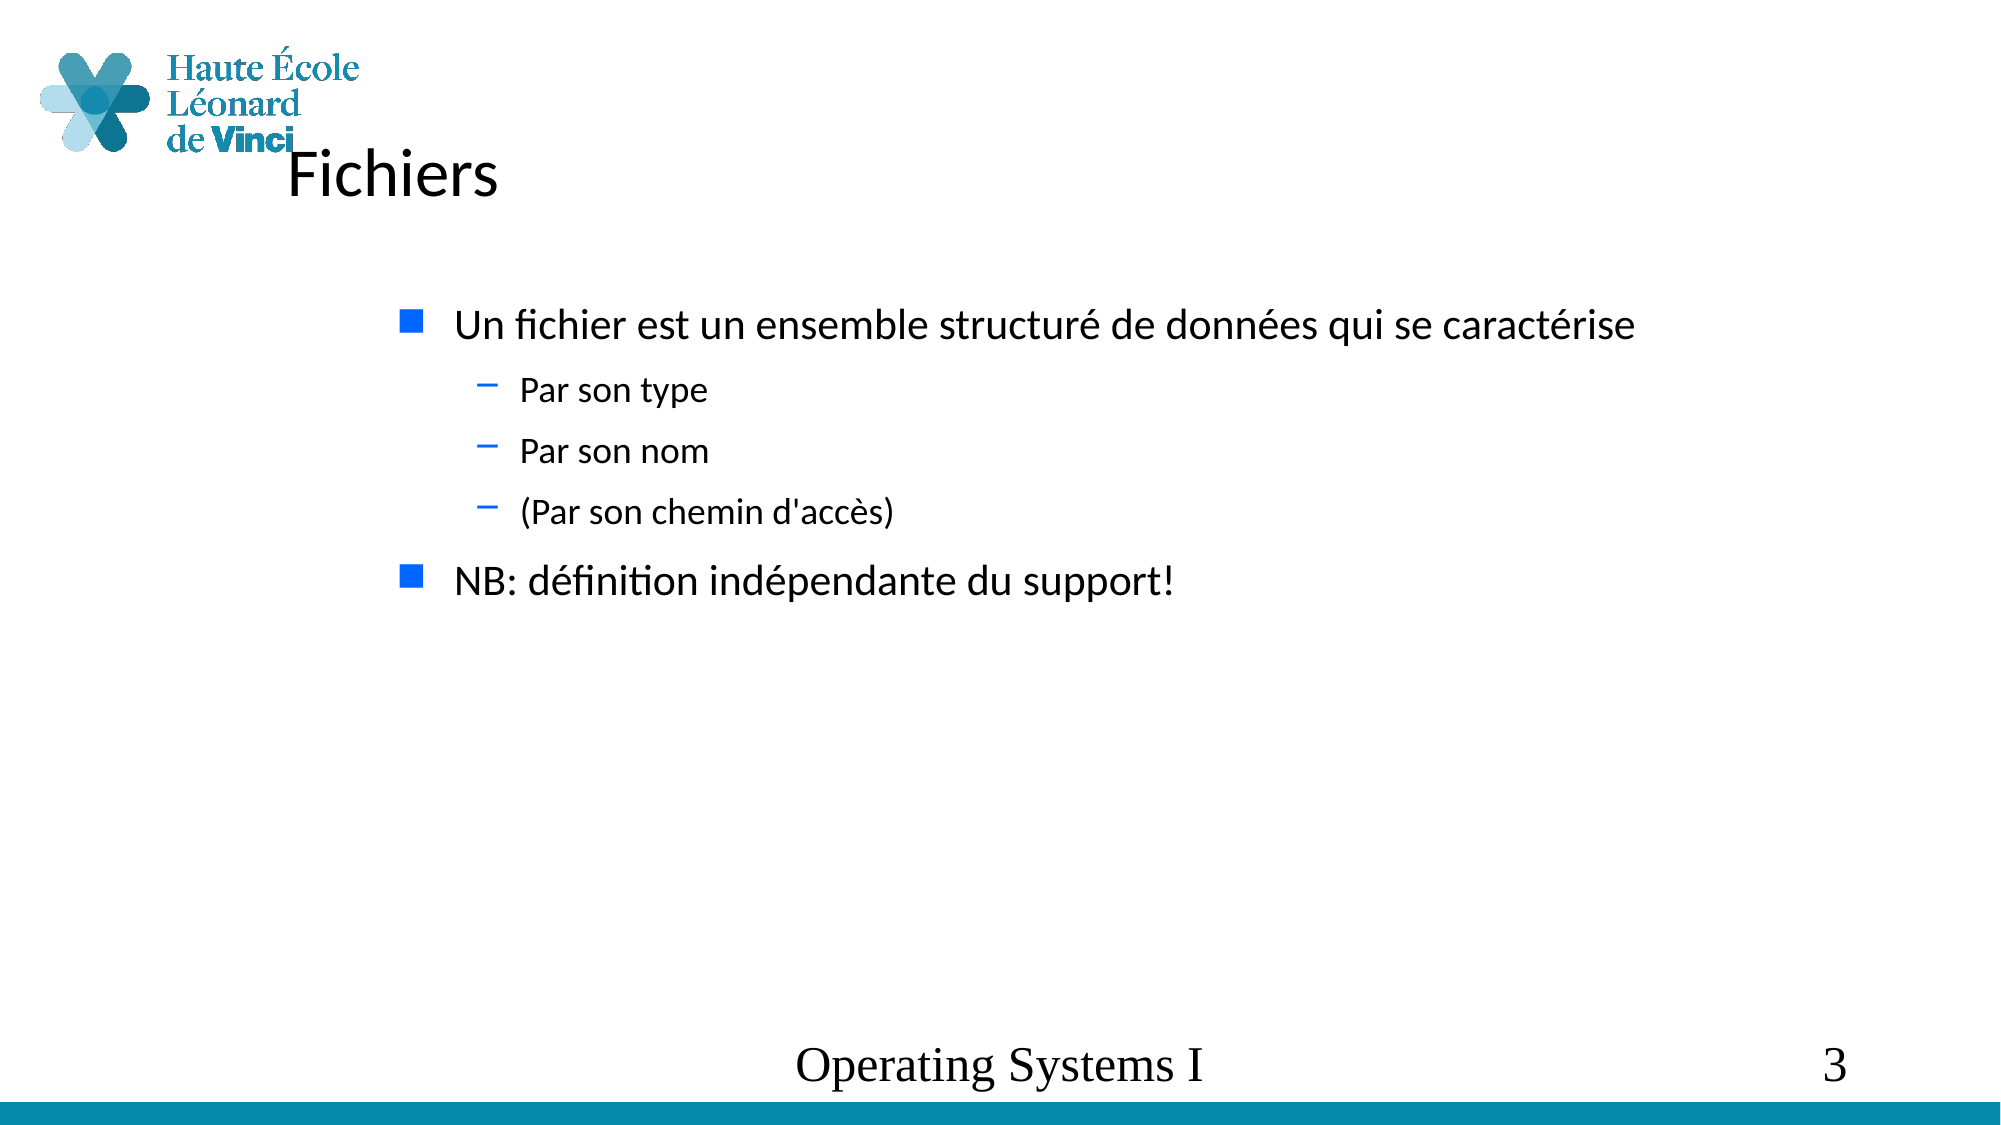

# Fichiers
Un fichier est un ensemble structuré de données qui se caractérise
Par son type
Par son nom
(Par son chemin d'accès)
NB: définition indépendante du support!
Operating Systems I
3